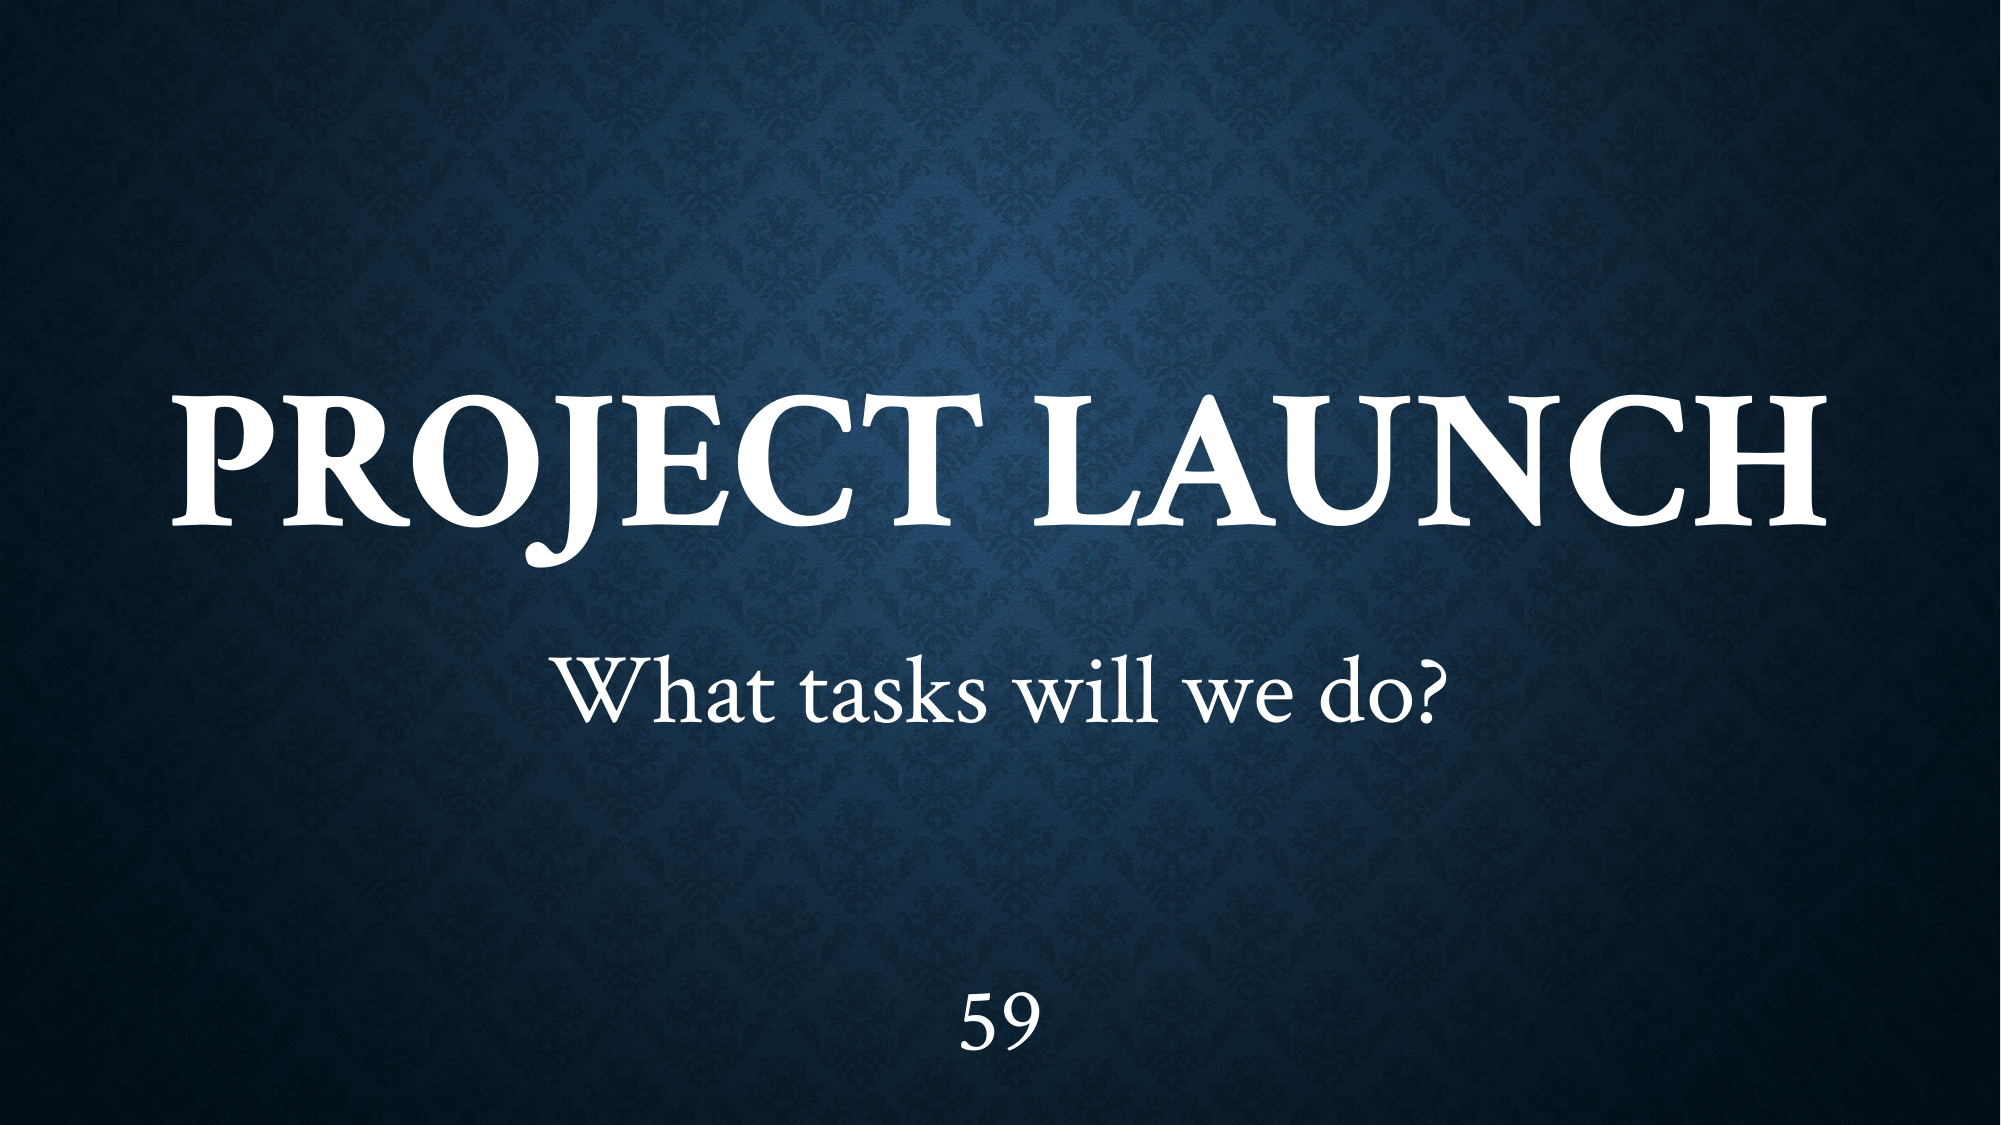

# Project launch
What tasks will we do?
59